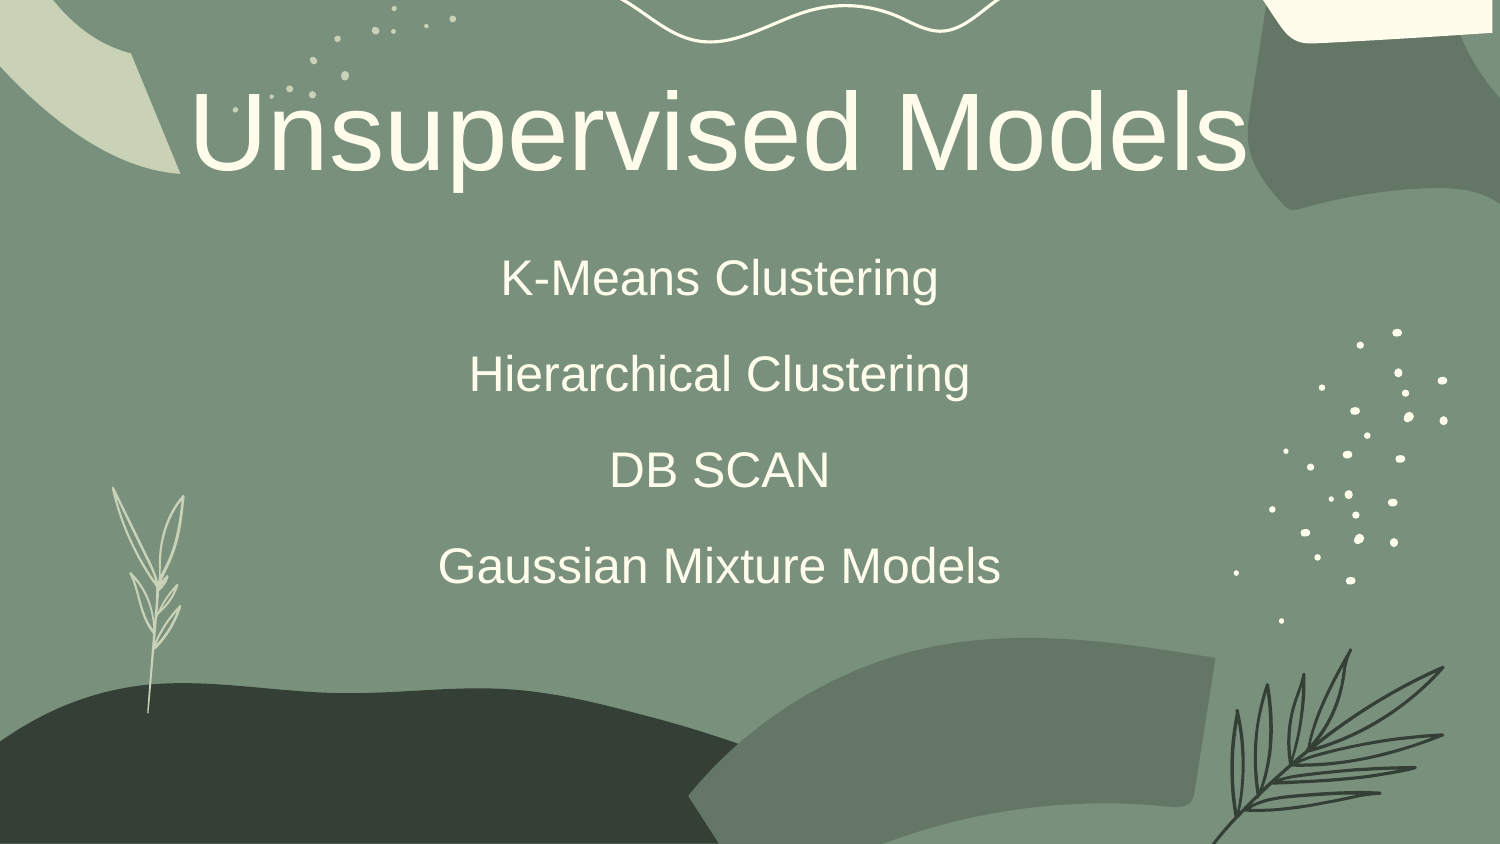

# Unsupervised Models
K-Means Clustering

Hierarchical Clustering

DB SCAN

Gaussian Mixture Models